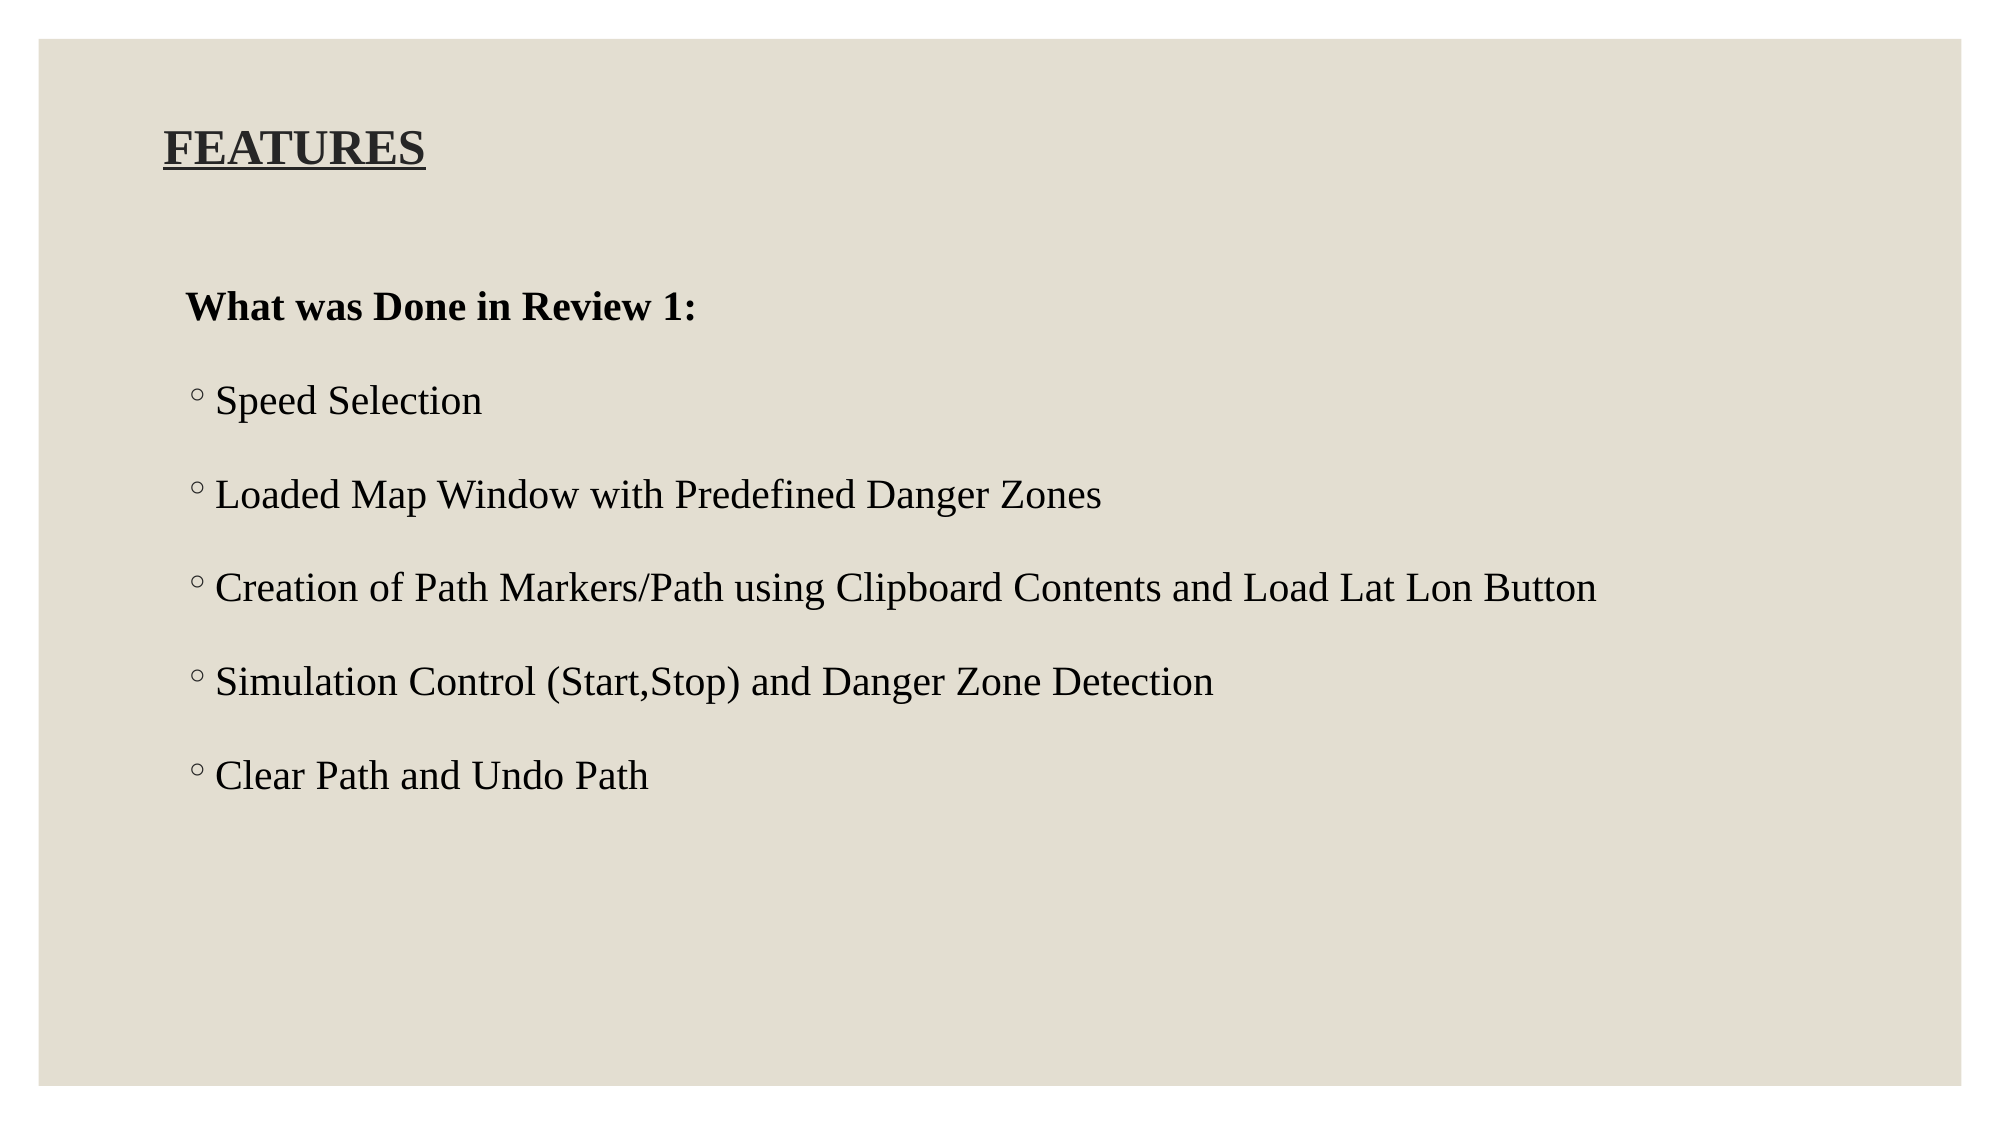

# FEATURES
What was Done in Review 1:
Speed Selection
Loaded Map Window with Predefined Danger Zones
Creation of Path Markers/Path using Clipboard Contents and Load Lat Lon Button
Simulation Control (Start,Stop) and Danger Zone Detection
Clear Path and Undo Path